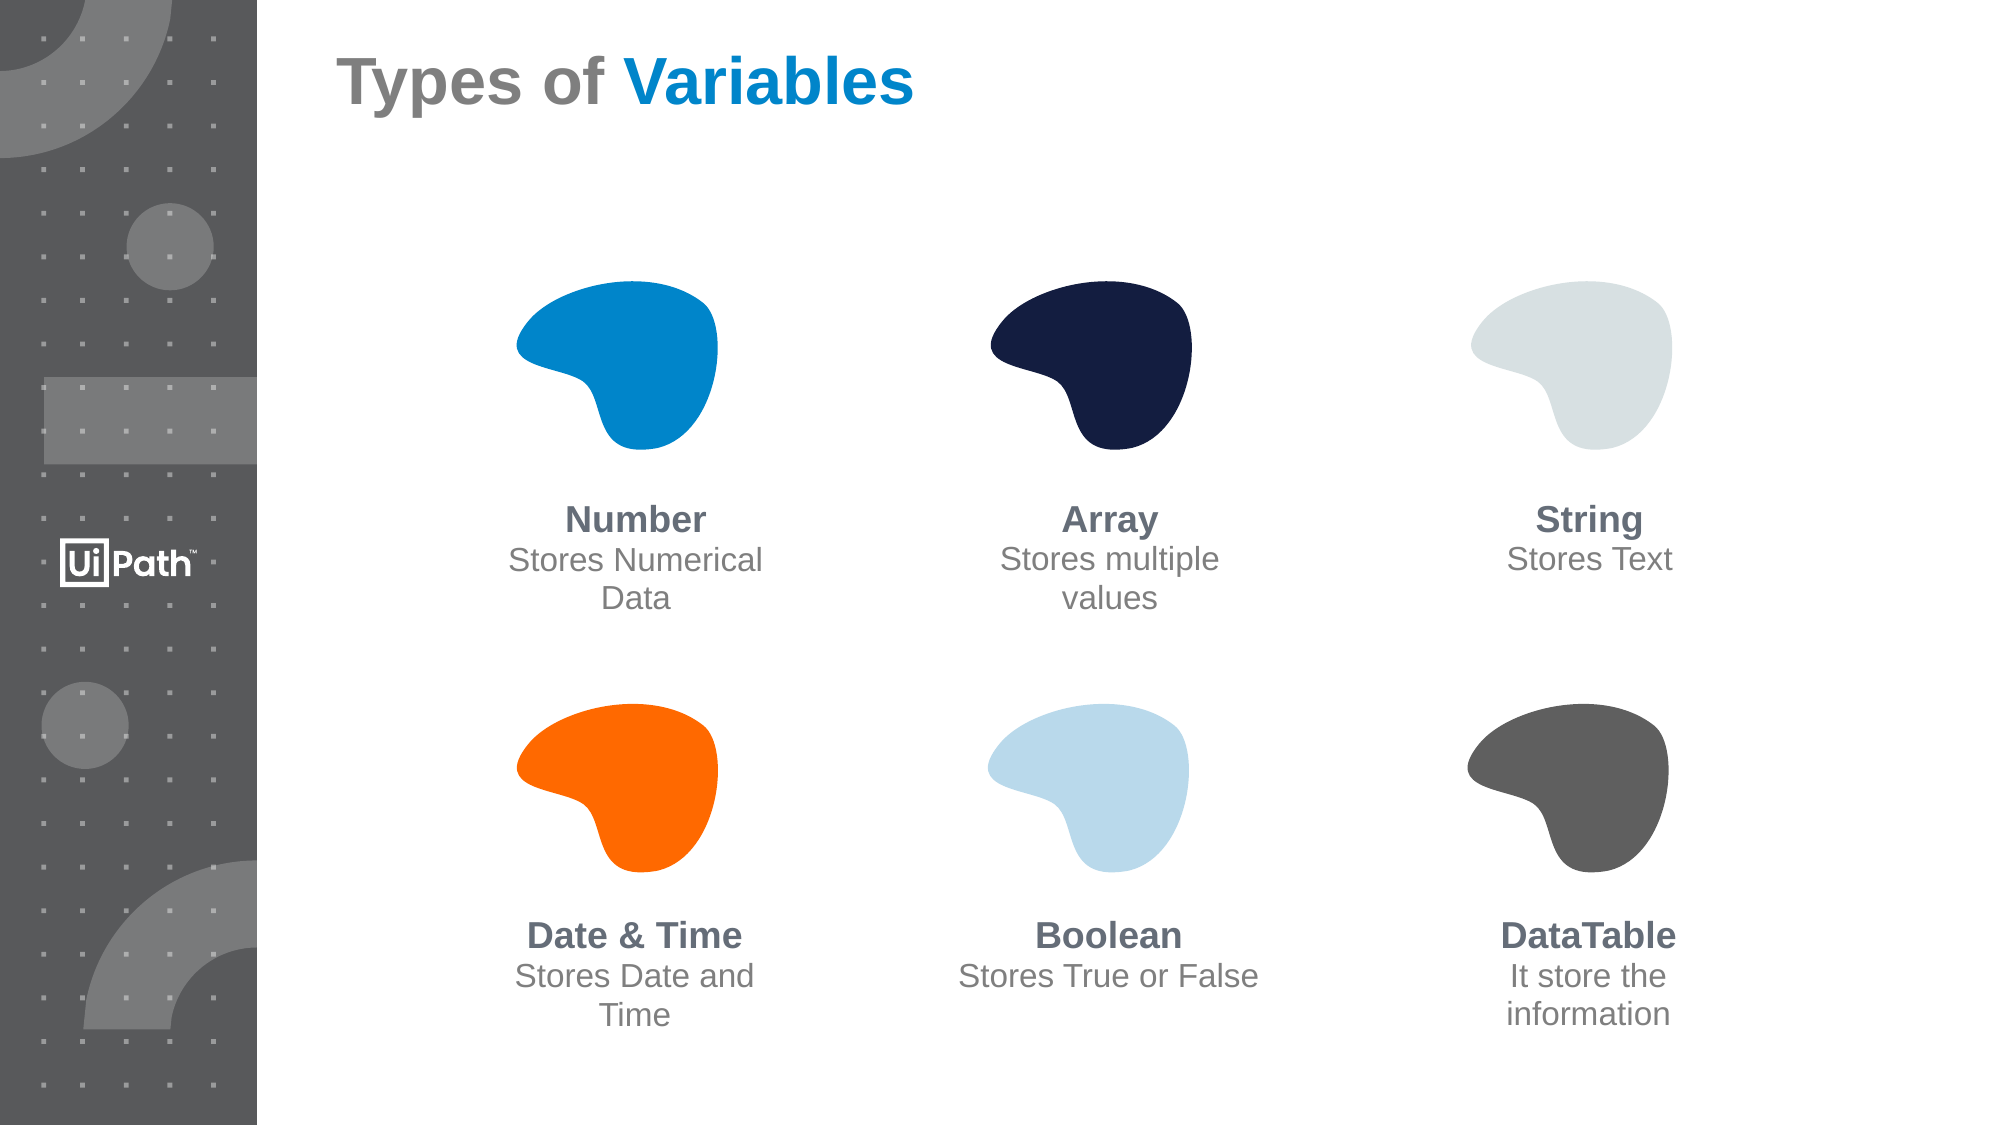

Types of Variables

Number
Stores Numerical Data

Array
Stores multiple values

String
Stores Text

Date & Time
Stores Date and Time

Boolean
Stores True or False

DataTable
It store the information